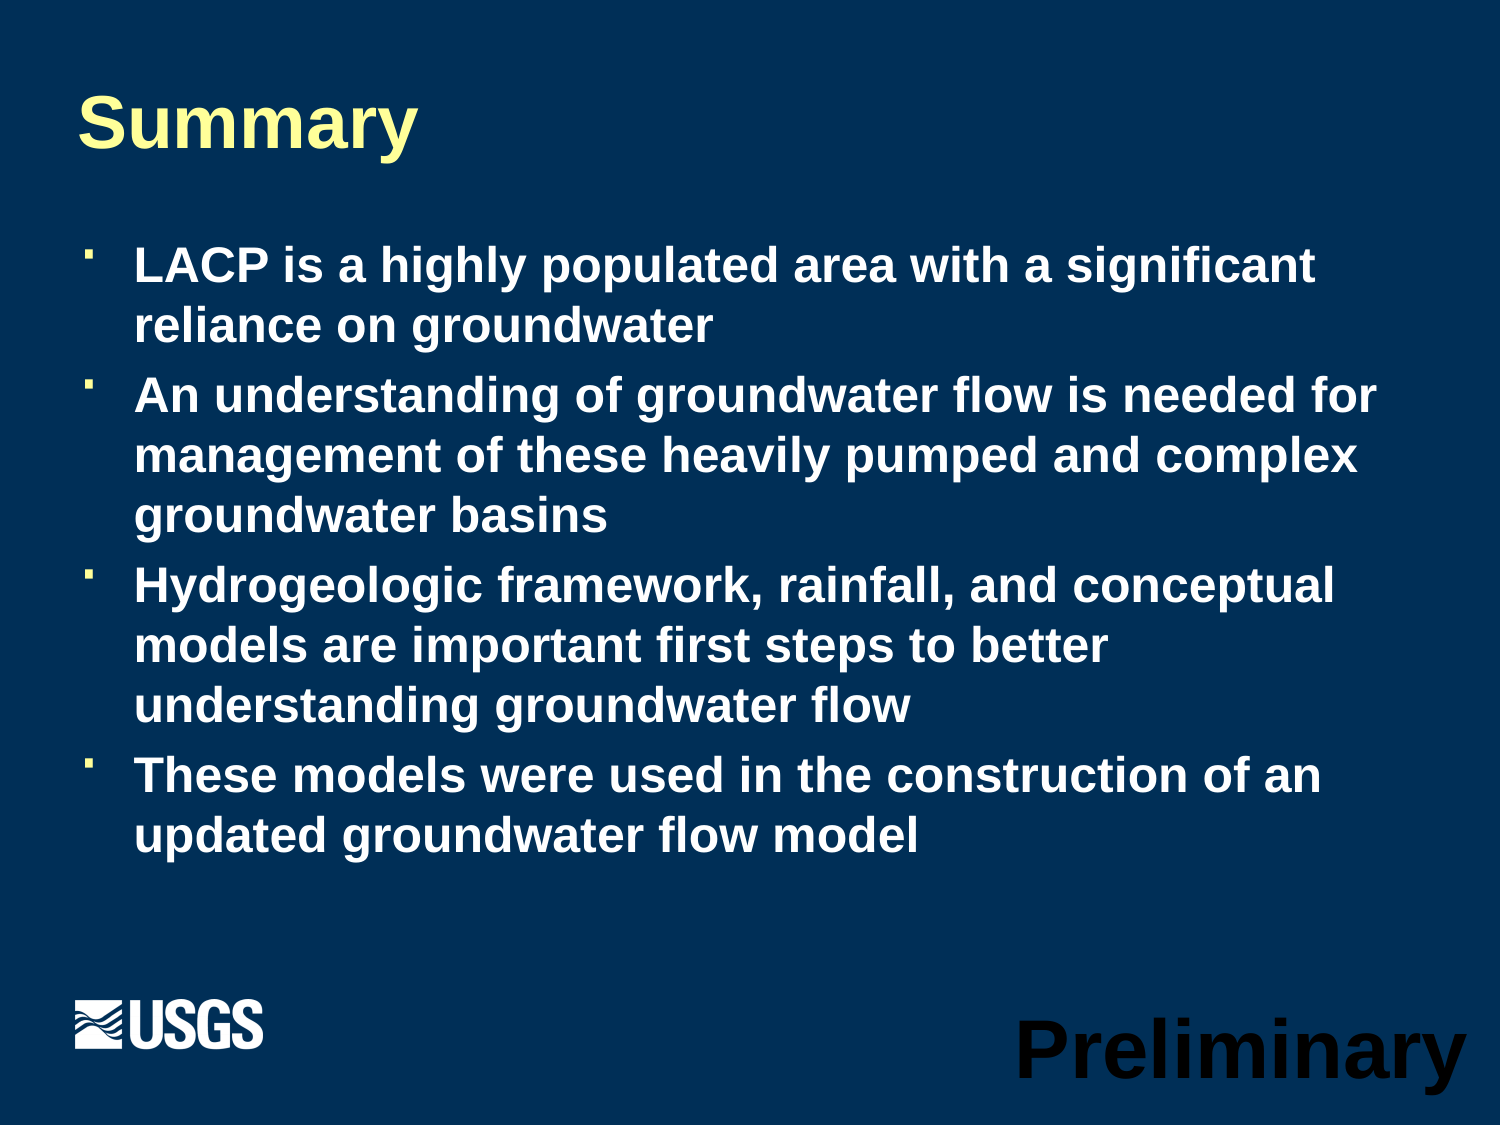

# Summary
LACP is a highly populated area with a significant reliance on groundwater
An understanding of groundwater flow is needed for management of these heavily pumped and complex groundwater basins
Hydrogeologic framework, rainfall, and conceptual models are important first steps to better understanding groundwater flow
These models were used in the construction of an updated groundwater flow model
Preliminary